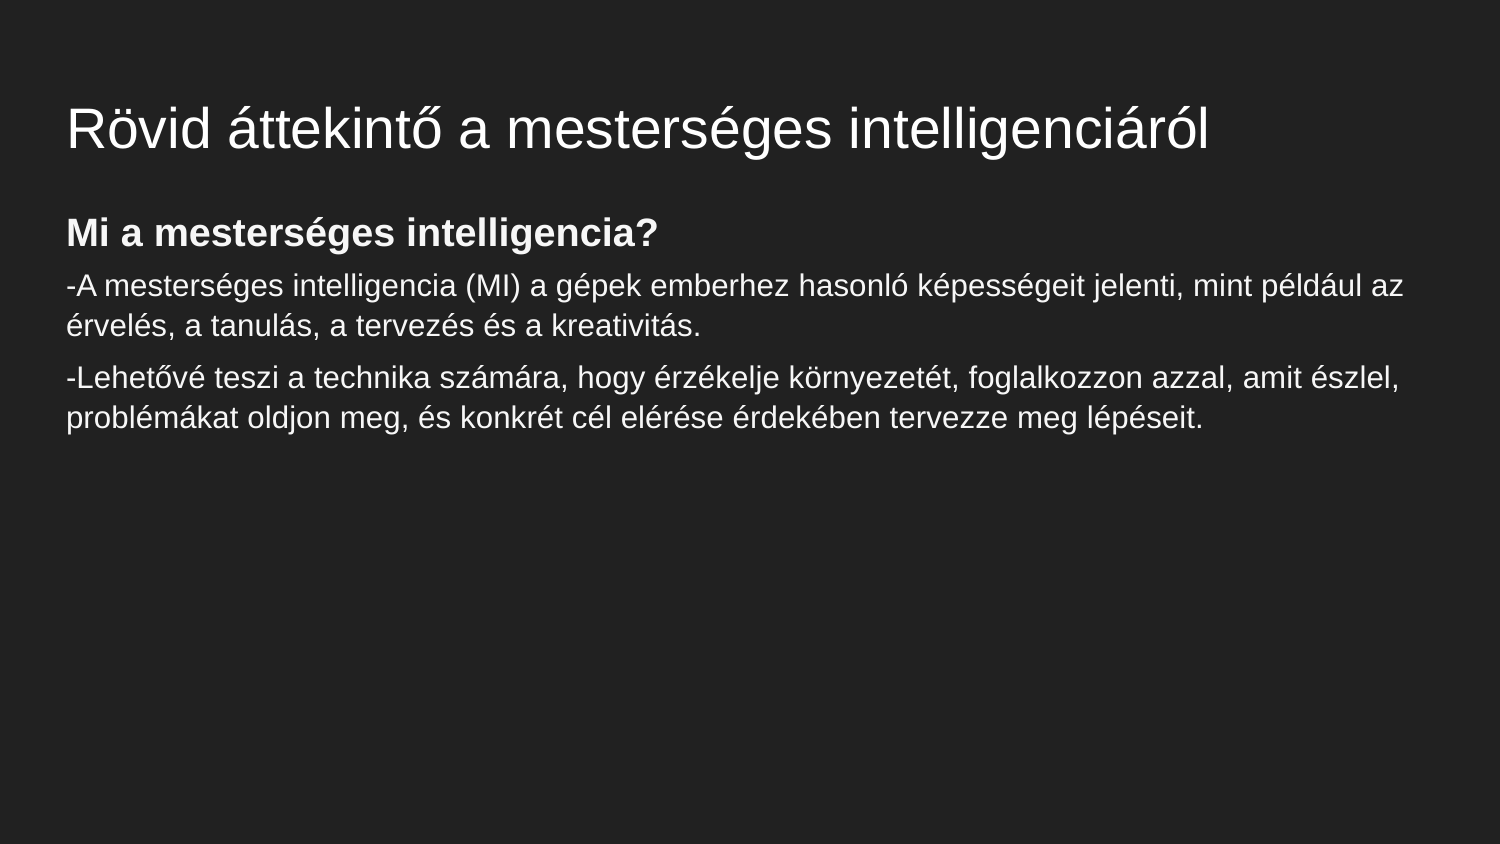

# Rövid áttekintő a mesterséges intelligenciáról
Mi a mesterséges intelligencia?
-A mesterséges intelligencia (MI) a gépek emberhez hasonló képességeit jelenti, mint például az érvelés, a tanulás, a tervezés és a kreativitás.
-Lehetővé teszi a technika számára, hogy érzékelje környezetét, foglalkozzon azzal, amit észlel, problémákat oldjon meg, és konkrét cél elérése érdekében tervezze meg lépéseit.